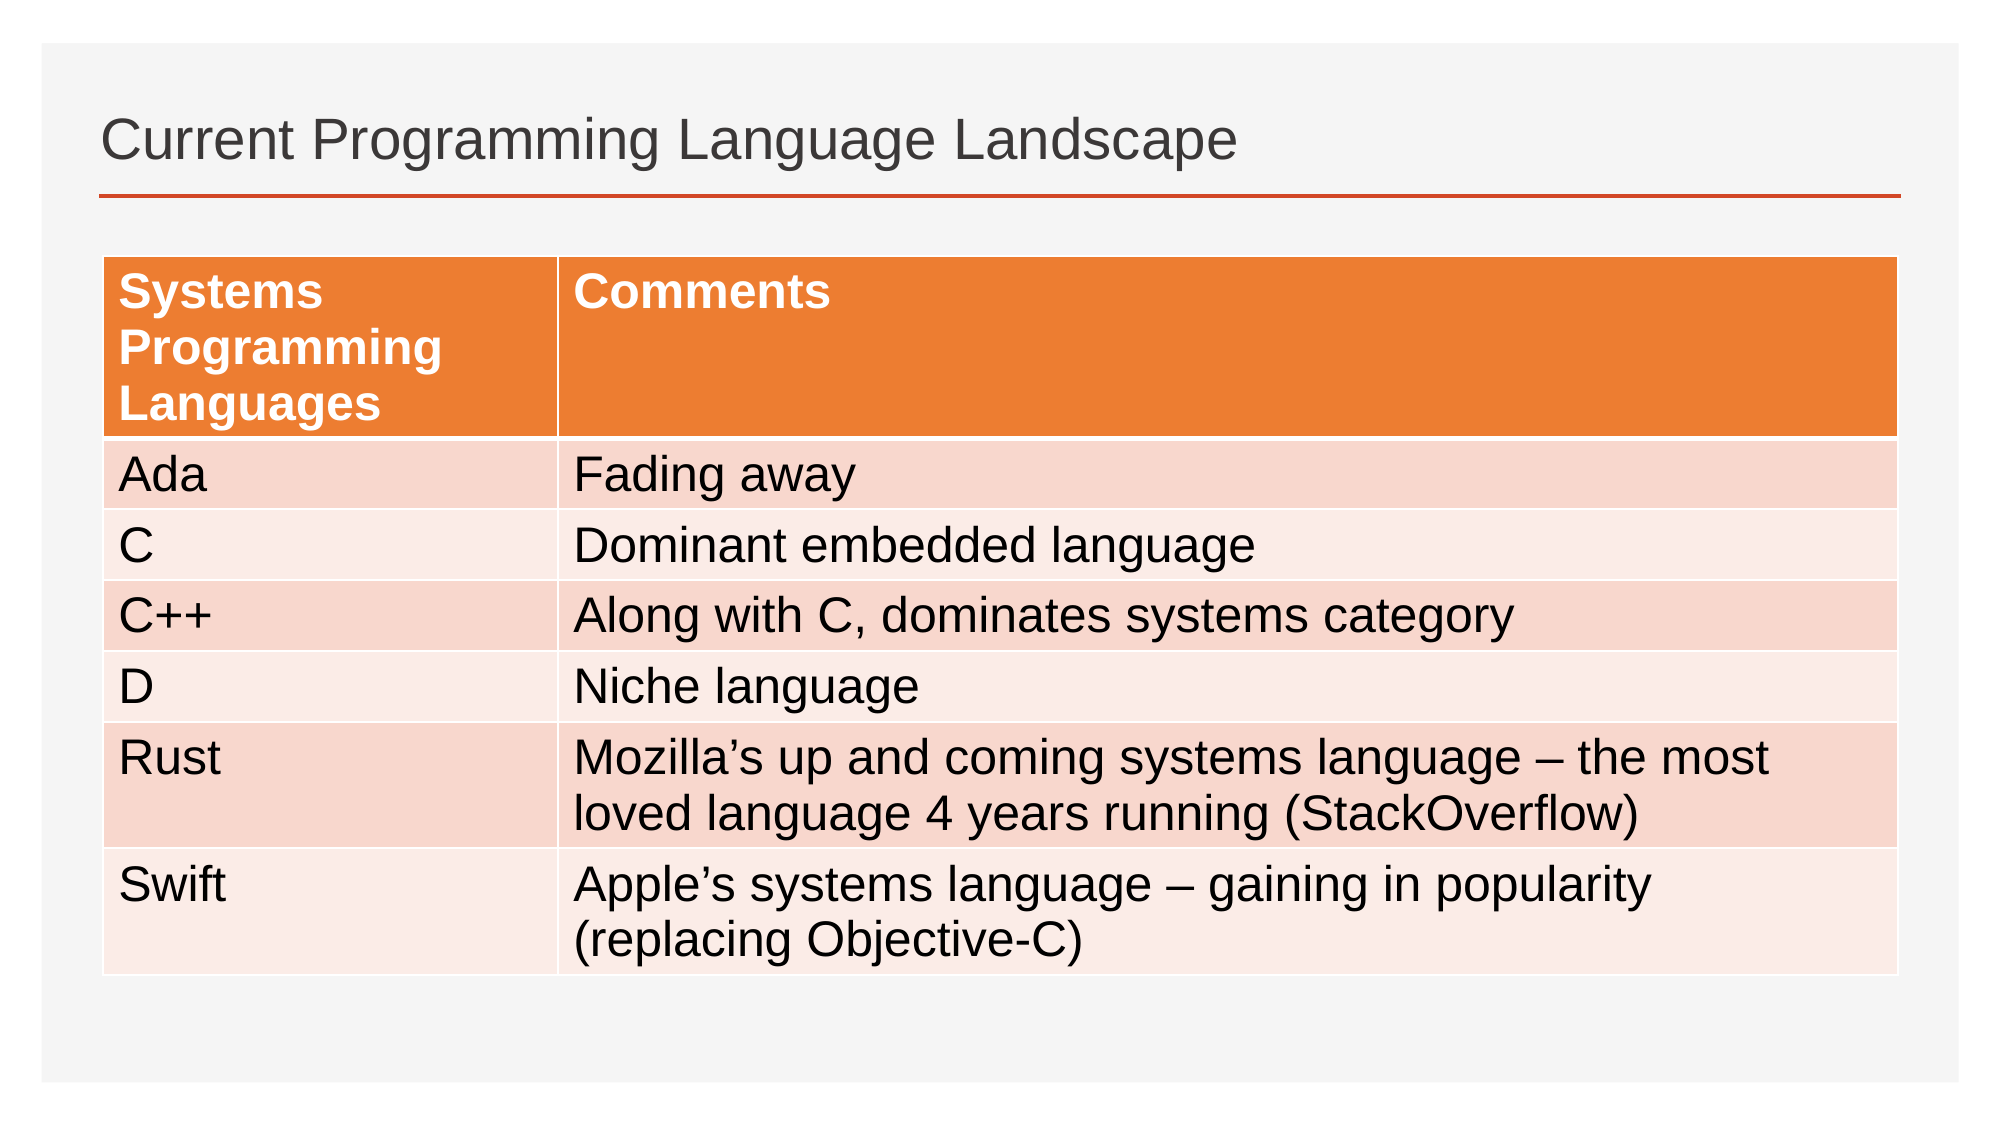

# Current Programming Language Landscape
| Systems Programming Languages | Comments |
| --- | --- |
| Ada | Fading away |
| C | Dominant embedded language |
| C++ | Along with C, dominates systems category |
| D | Niche language |
| Rust | Mozilla’s up and coming systems language – the most loved language 4 years running (StackOverflow) |
| Swift | Apple’s systems language – gaining in popularity (replacing Objective-C) |